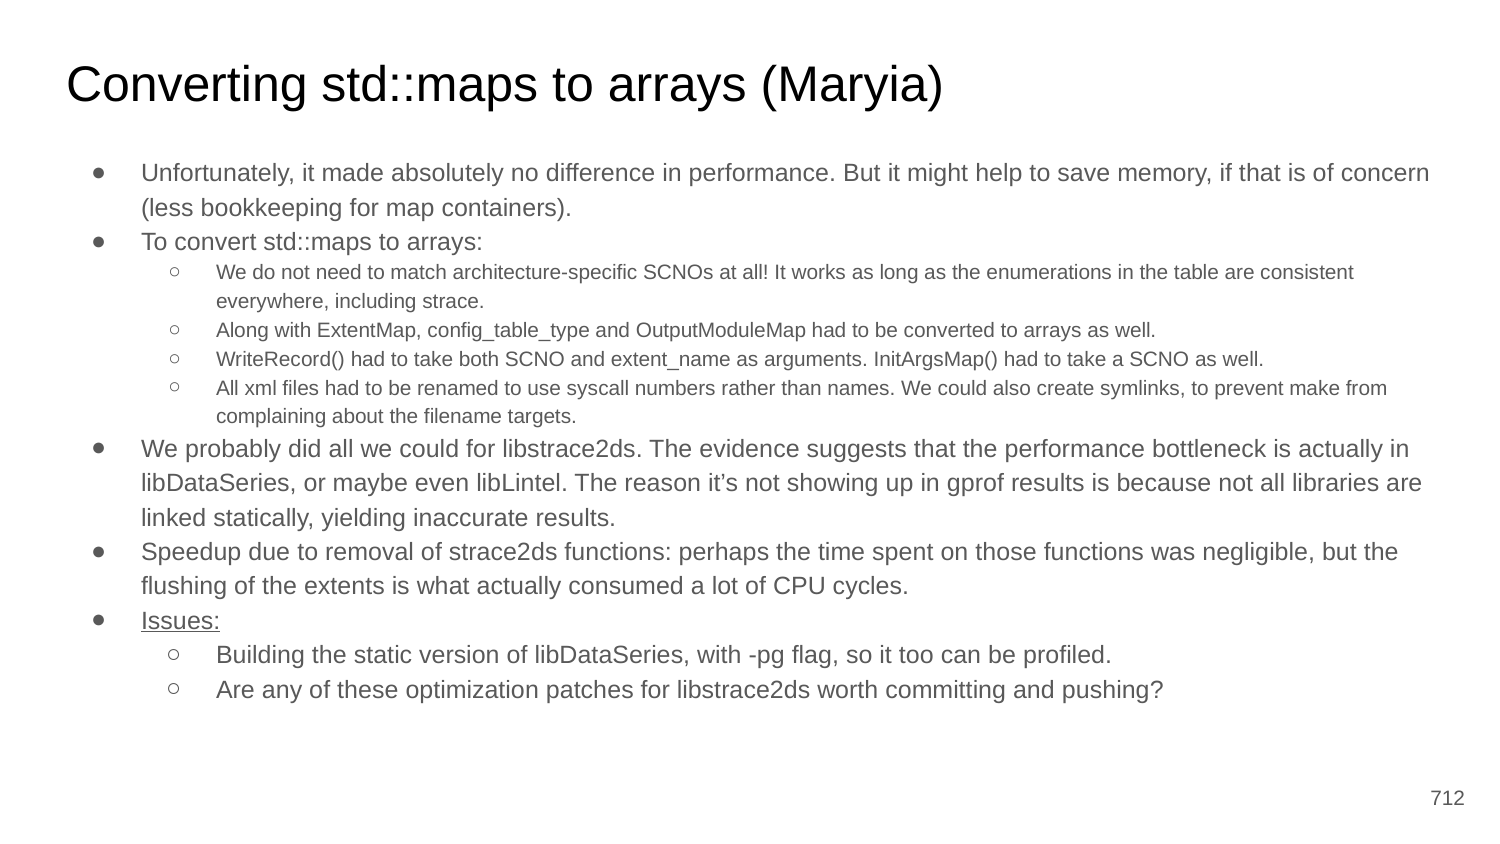

# Converting std::maps to arrays (Maryia)
Unfortunately, it made absolutely no difference in performance. But it might help to save memory, if that is of concern (less bookkeeping for map containers).
To convert std::maps to arrays:
We do not need to match architecture-specific SCNOs at all! It works as long as the enumerations in the table are consistent everywhere, including strace.
Along with ExtentMap, config_table_type and OutputModuleMap had to be converted to arrays as well.
WriteRecord() had to take both SCNO and extent_name as arguments. InitArgsMap() had to take a SCNO as well.
All xml files had to be renamed to use syscall numbers rather than names. We could also create symlinks, to prevent make from complaining about the filename targets.
We probably did all we could for libstrace2ds. The evidence suggests that the performance bottleneck is actually in libDataSeries, or maybe even libLintel. The reason it’s not showing up in gprof results is because not all libraries are linked statically, yielding inaccurate results.
Speedup due to removal of strace2ds functions: perhaps the time spent on those functions was negligible, but the flushing of the extents is what actually consumed a lot of CPU cycles.
Issues:
Building the static version of libDataSeries, with -pg flag, so it too can be profiled.
Are any of these optimization patches for libstrace2ds worth committing and pushing?
712